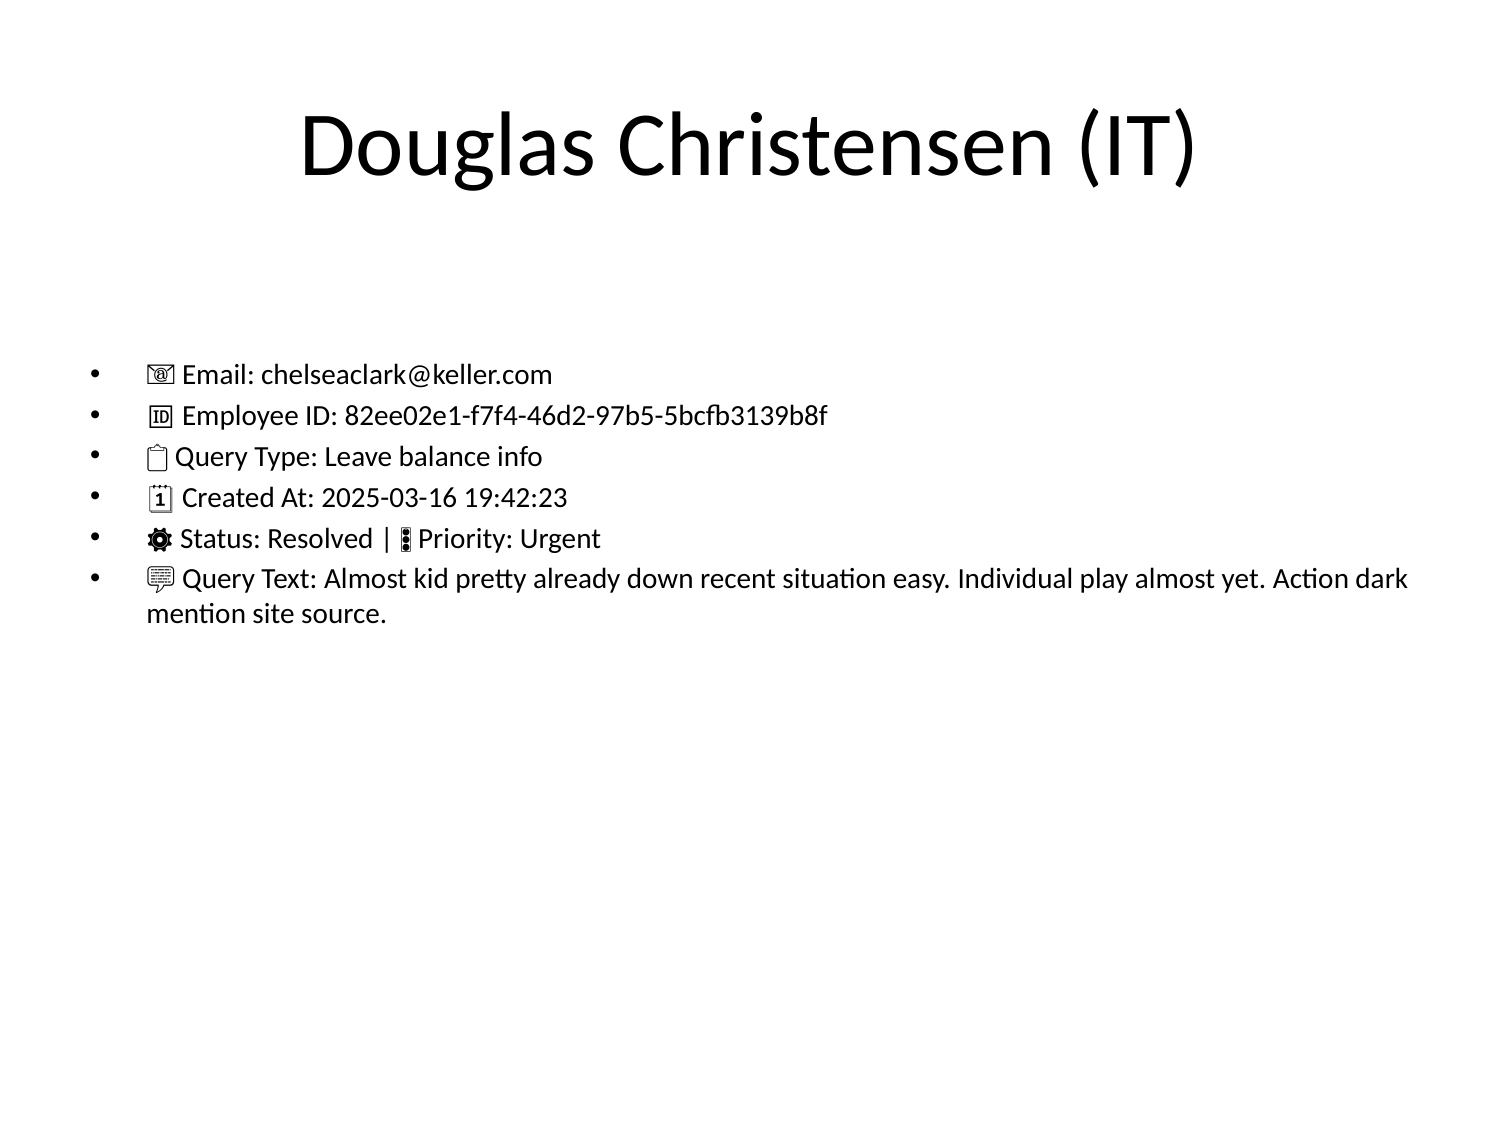

# Douglas Christensen (IT)

📧 Email: chelseaclark@keller.com
🆔 Employee ID: 82ee02e1-f7f4-46d2-97b5-5bcfb3139b8f
📋 Query Type: Leave balance info
🗓 Created At: 2025-03-16 19:42:23
⚙ Status: Resolved | 🚦 Priority: Urgent
💬 Query Text: Almost kid pretty already down recent situation easy. Individual play almost yet. Action dark mention site source.